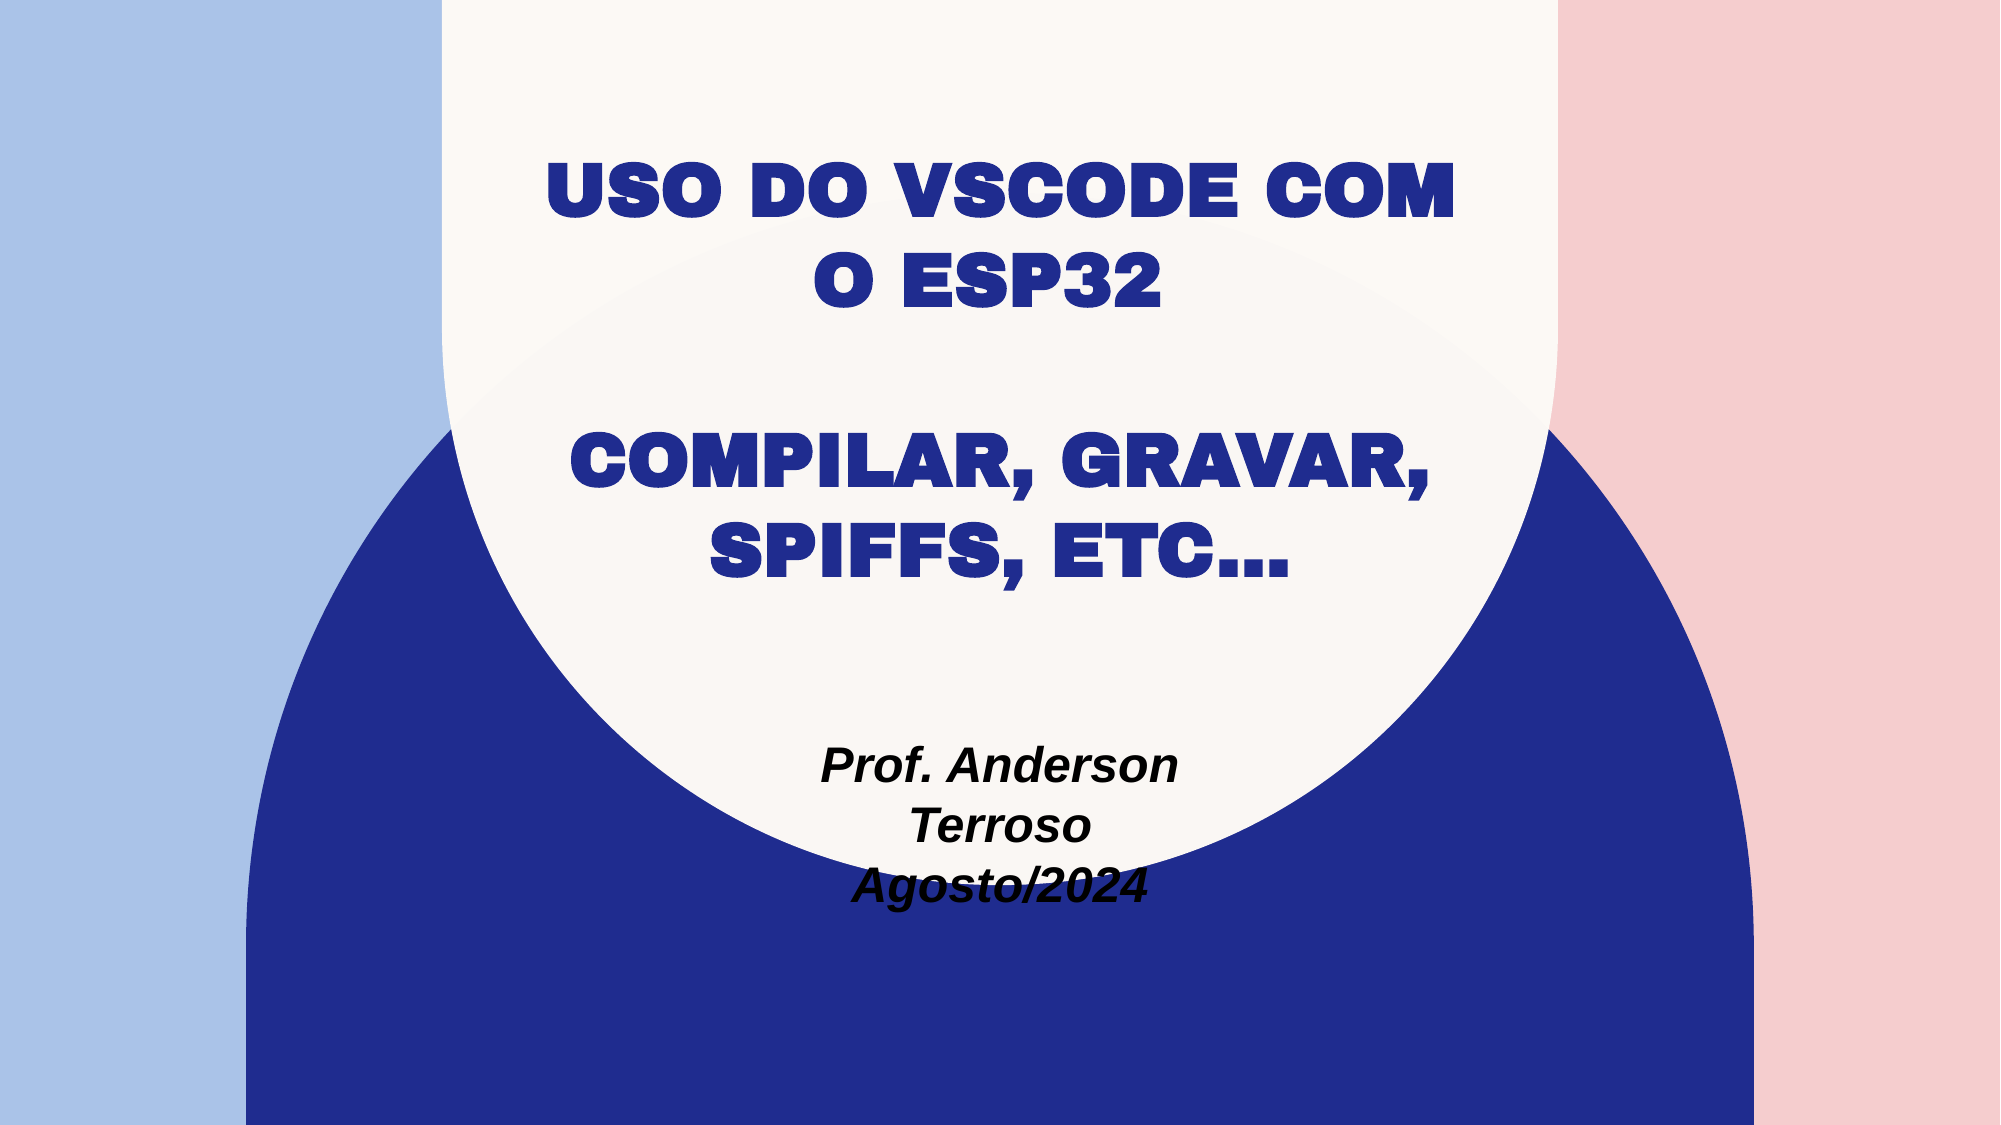

# Uso do vscode com o esp32 compilar, gravar, spiffs, etc...
Prof. Anderson Terroso
Agosto/2024